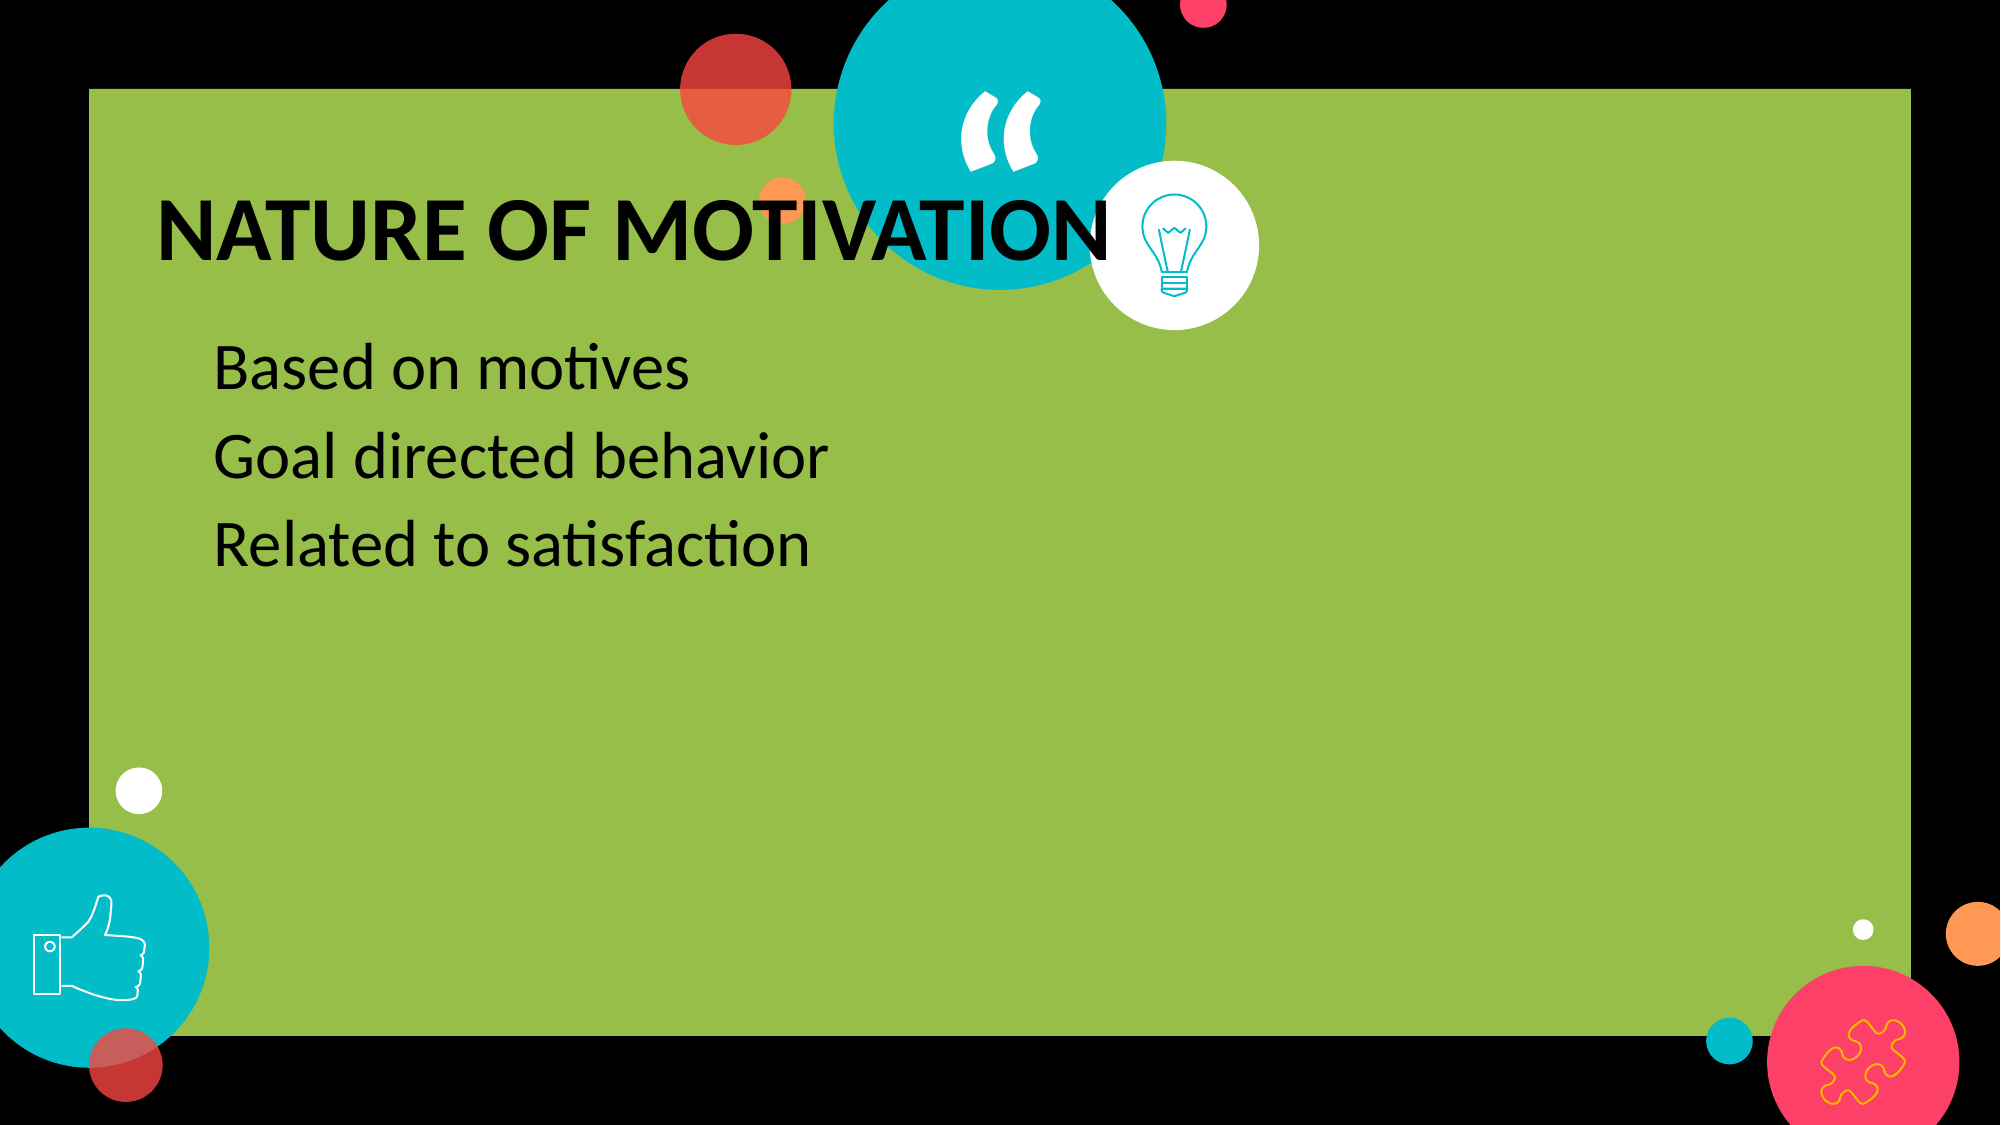

NATURE OF MOTIVATION
Based on motives
Goal directed behavior
Related to satisfaction